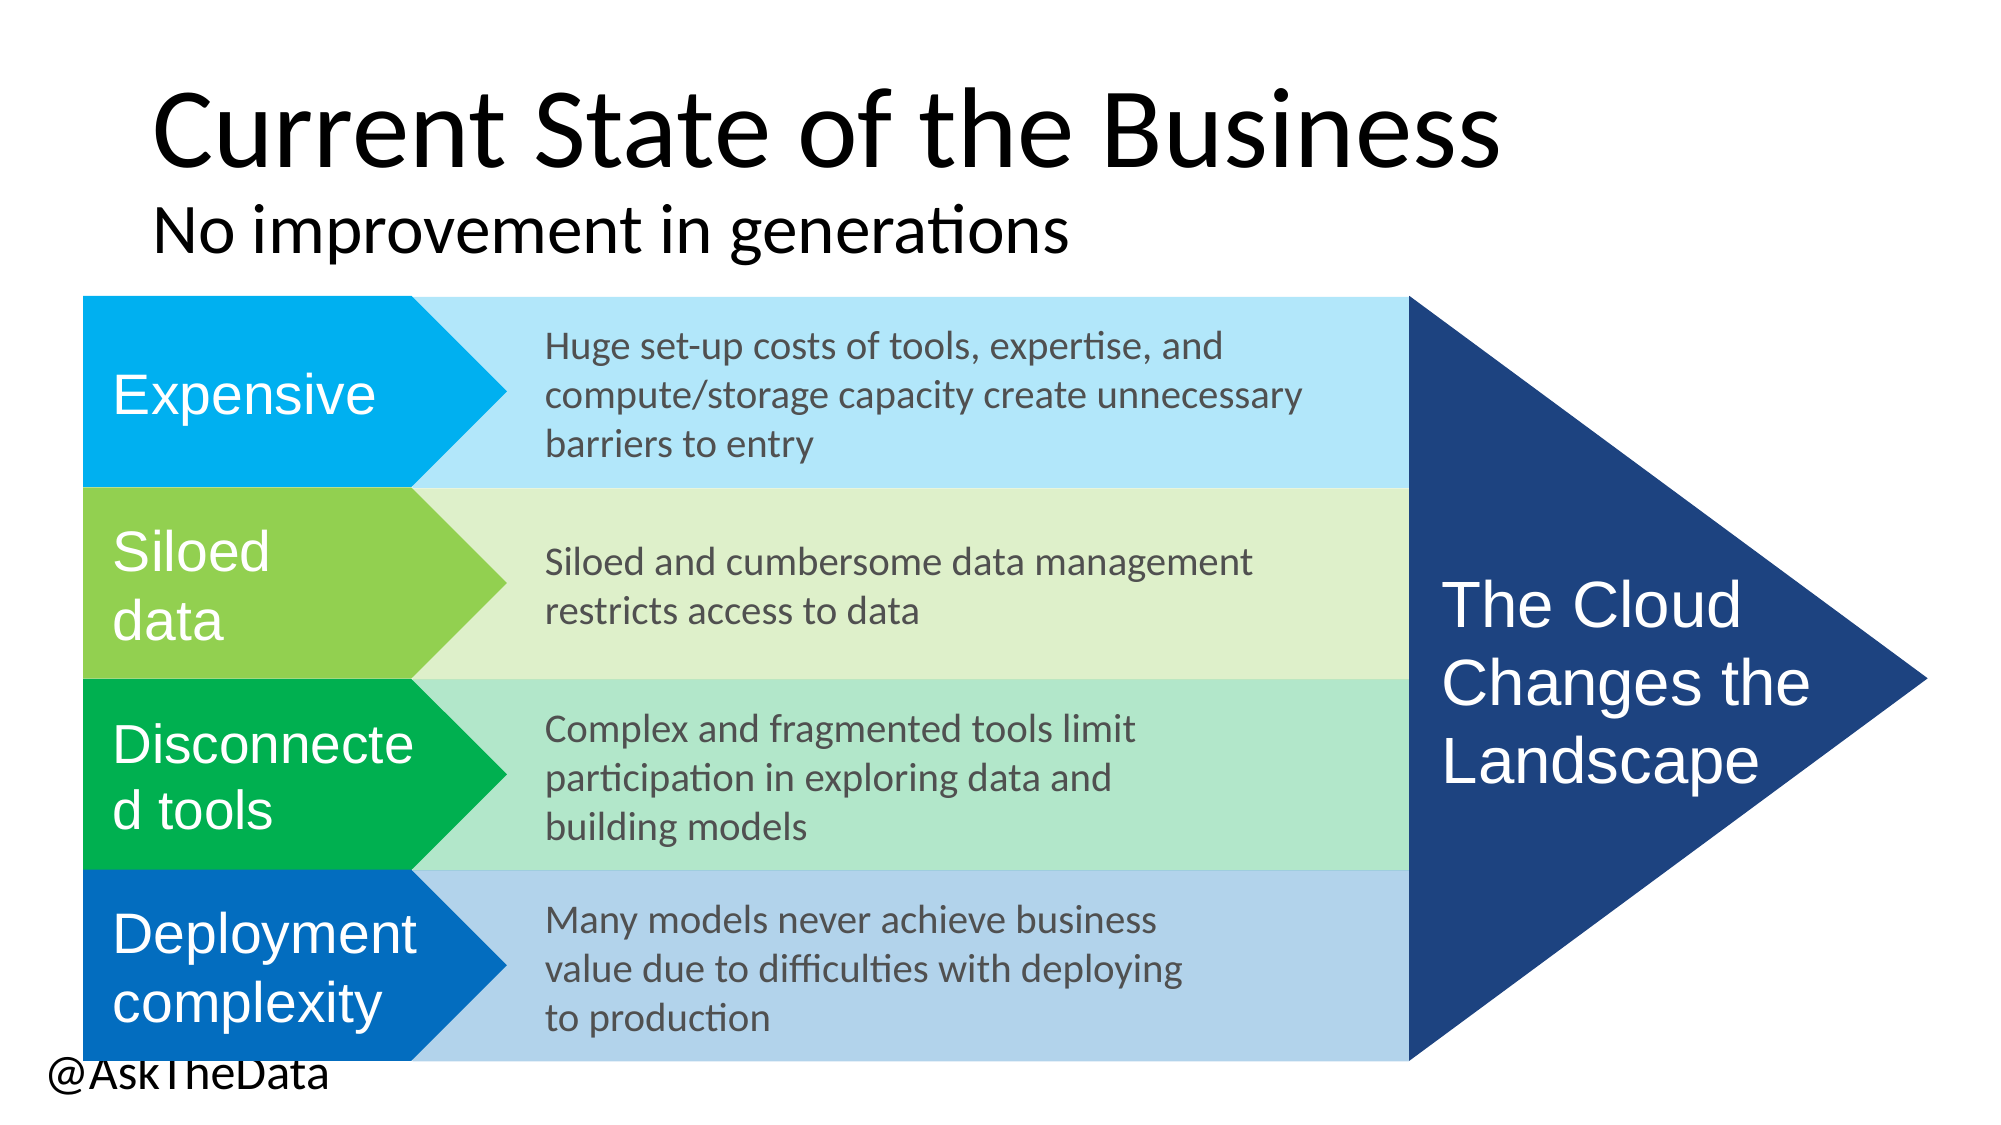

# Current State of the Business No improvement in generations
Expensive
Huge set-up costs of tools, expertise, and compute/storage capacity create unnecessary barriers to entry
The Cloud Changes the Landscape

Siloed
data
Siloed and cumbersome data management
restricts access to data
Disconnected tools
Complex and fragmented tools limit
participation in exploring data and
building models
Deployment complexity
Many models never achieve business
value due to difficulties with deploying
to production